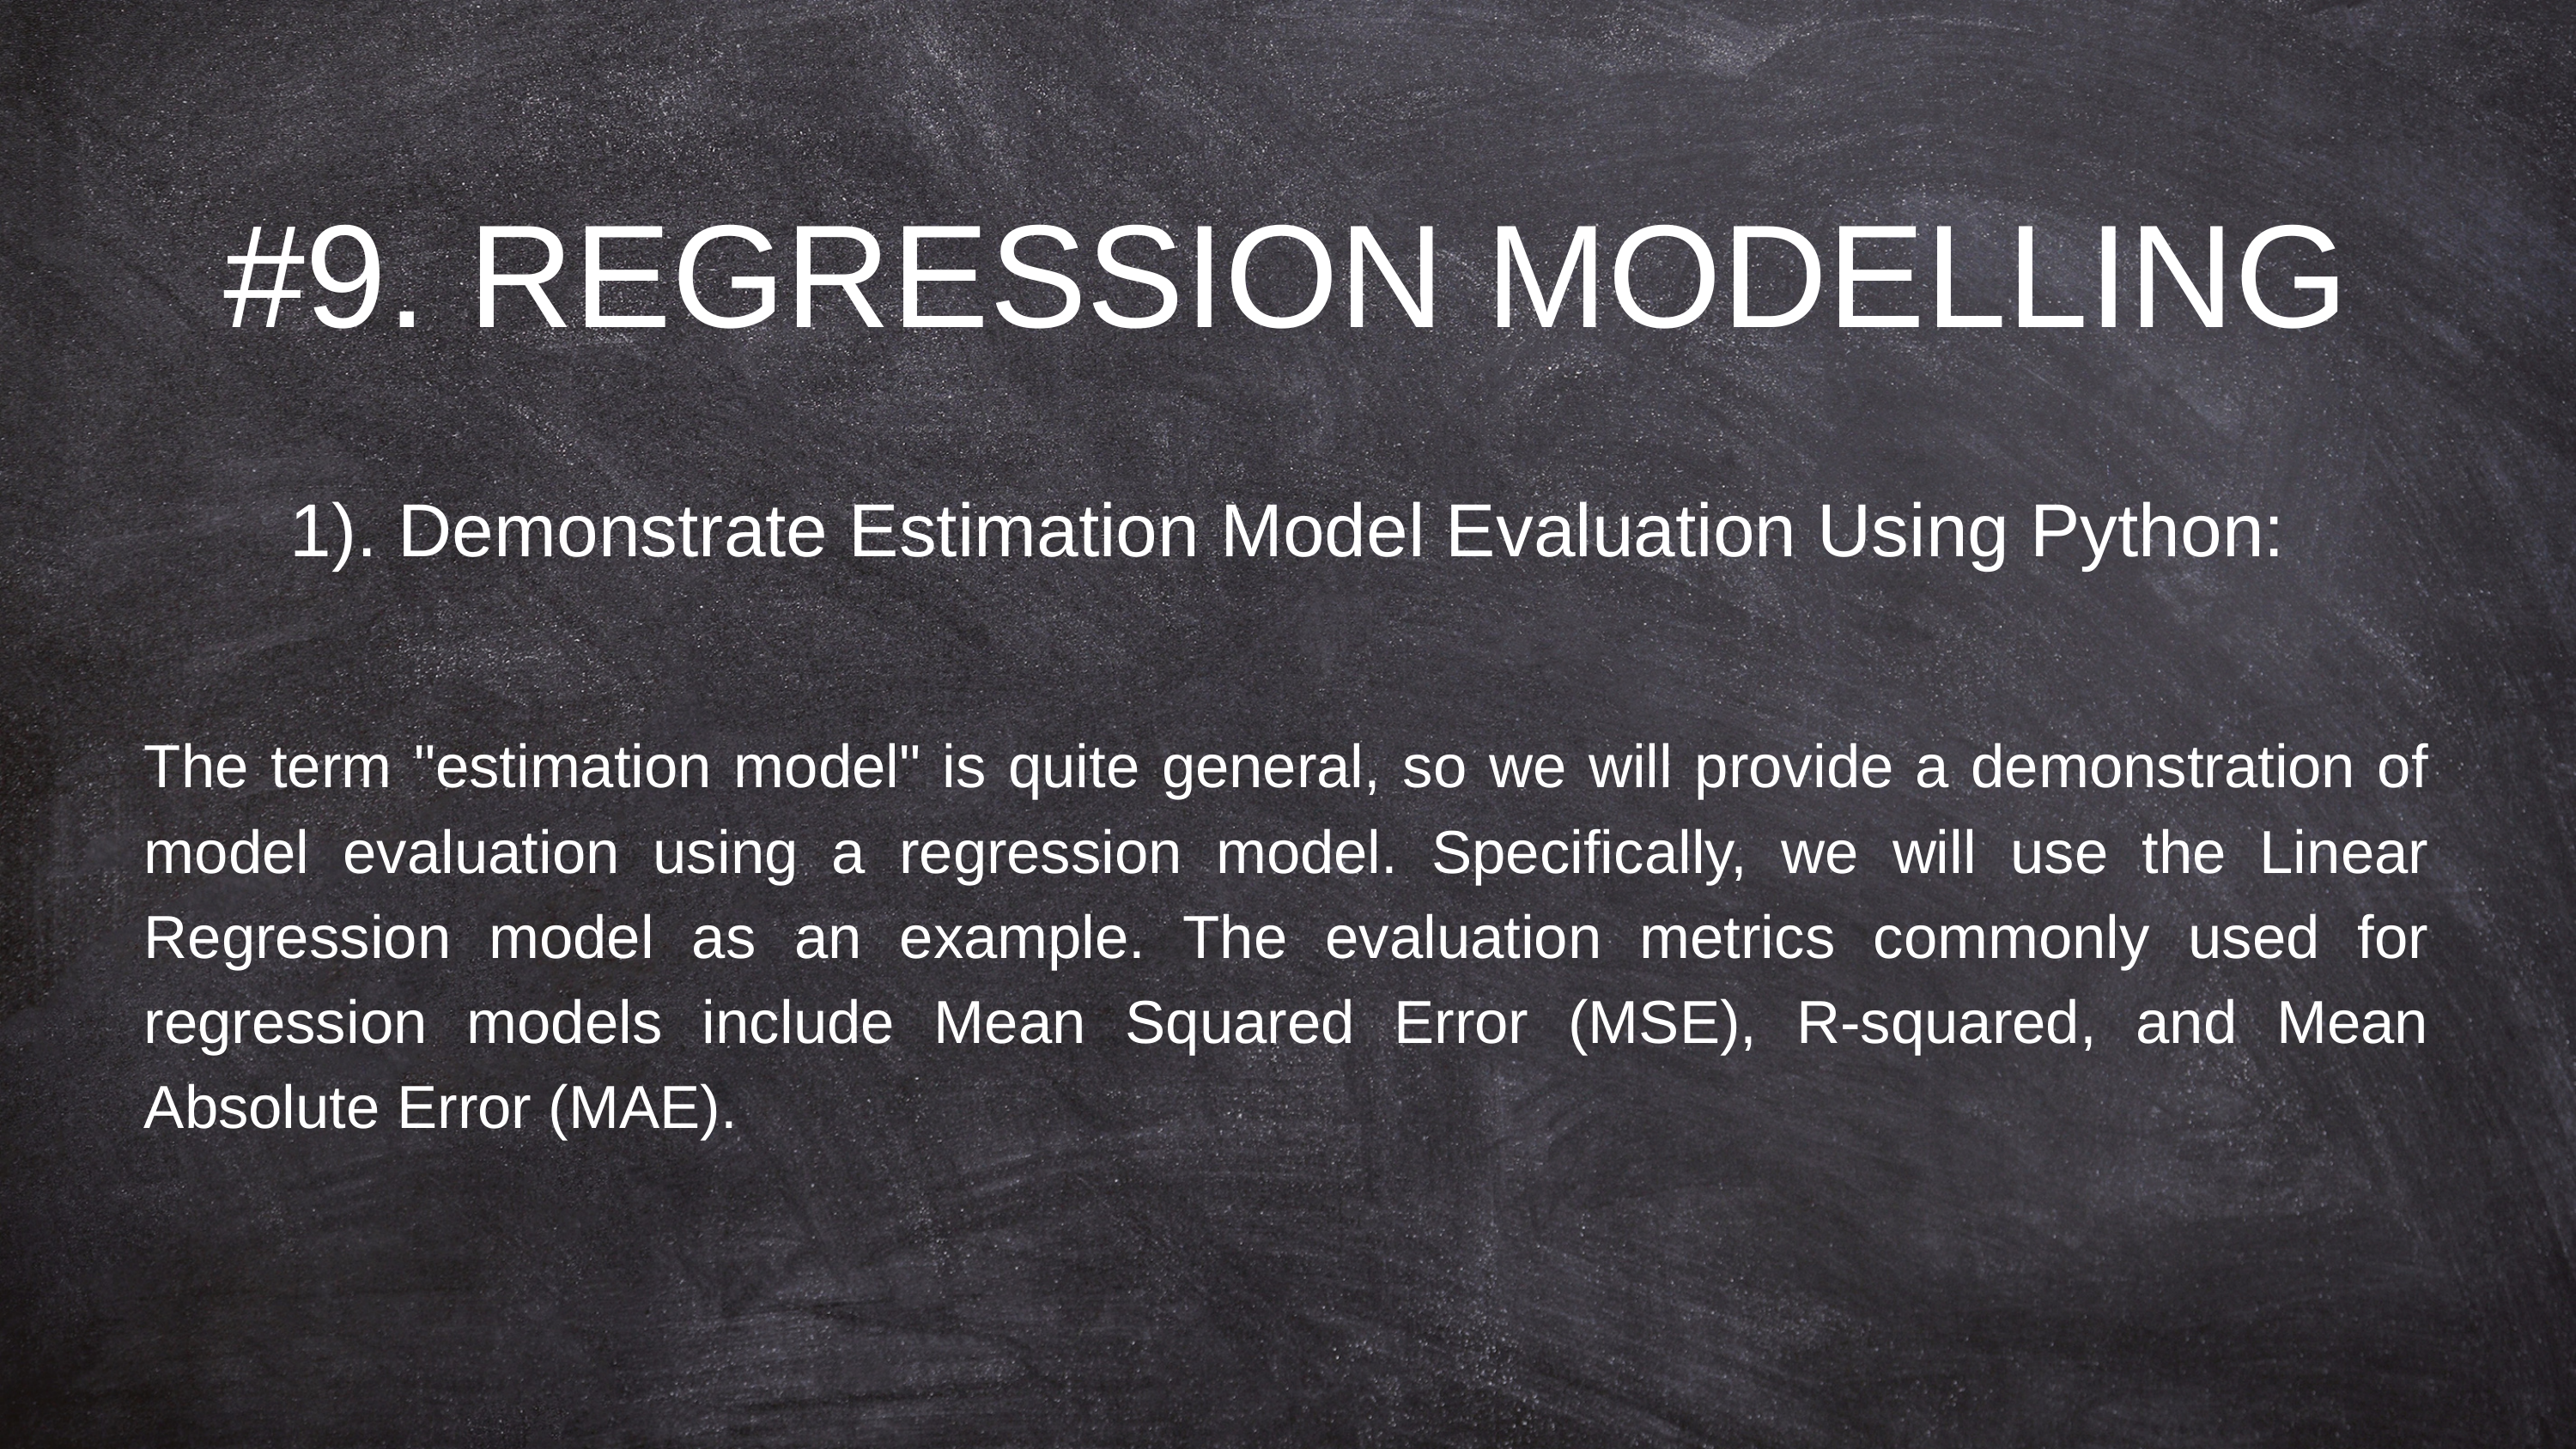

#9. REGRESSION MODELLING
1). Demonstrate Estimation Model Evaluation Using Python:

The term "estimation model" is quite general, so we will provide a demonstration of model evaluation using a regression model. Specifically, we will use the Linear Regression model as an example. The evaluation metrics commonly used for regression models include Mean Squared Error (MSE), R-squared, and Mean Absolute Error (MAE).